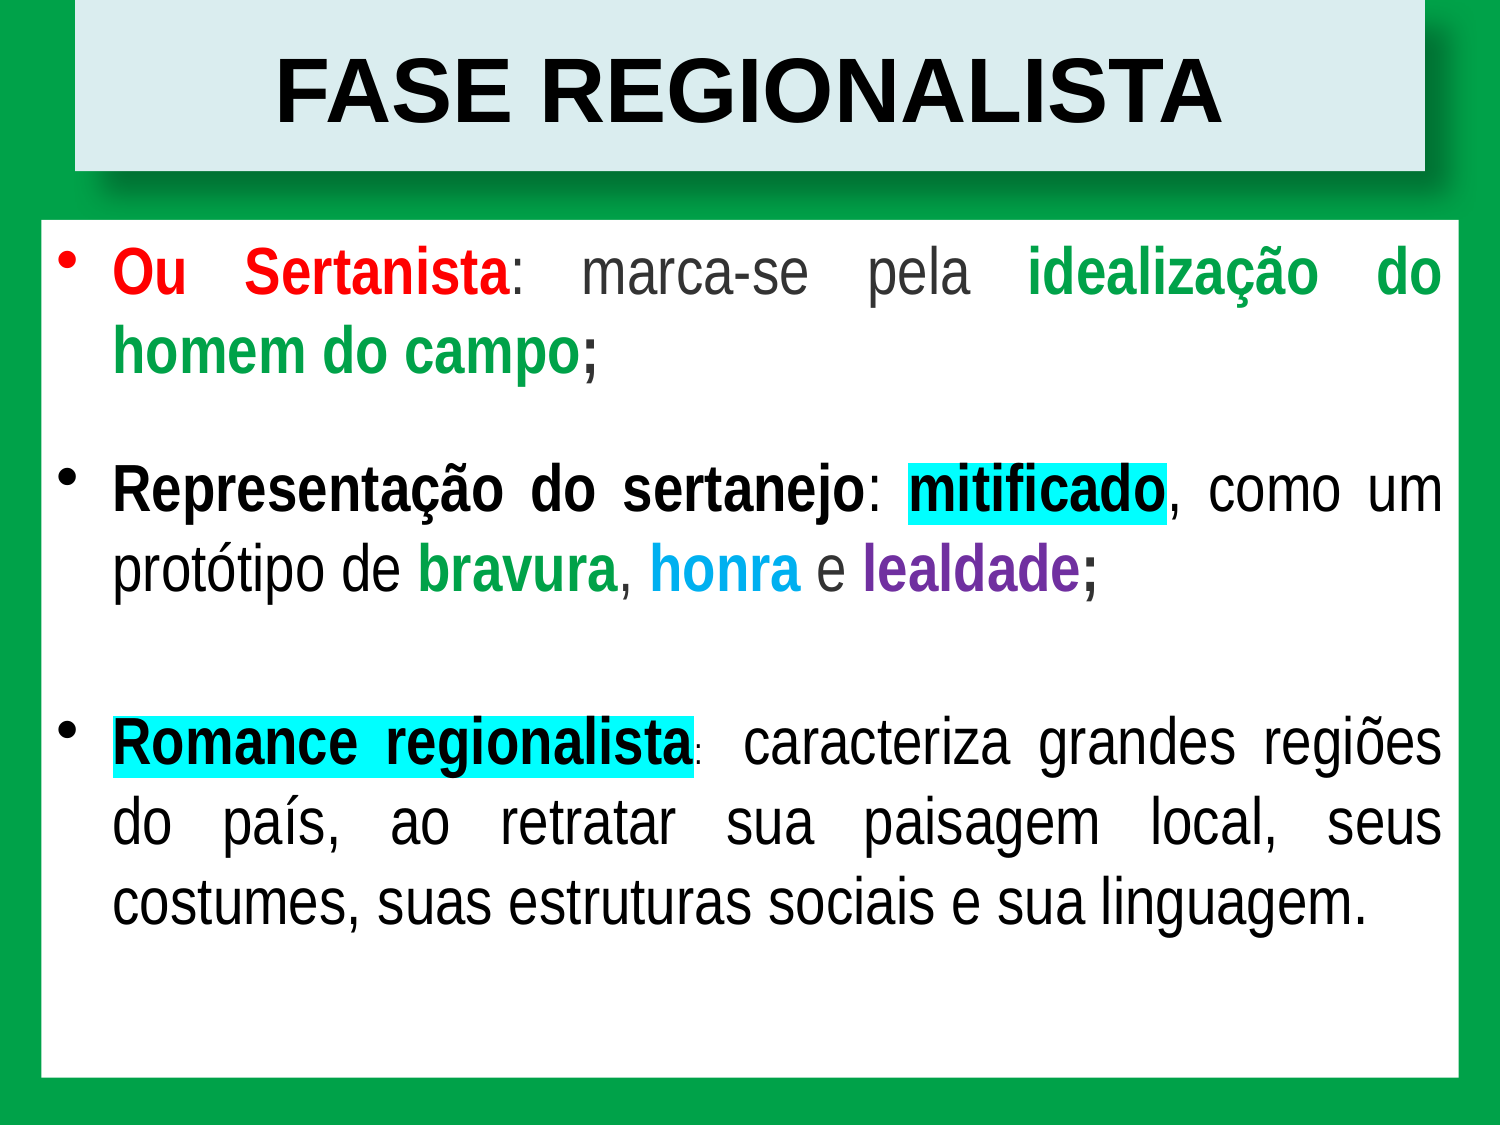

# FASE REGIONALISTA
Ou Sertanista: marca-se pela idealização do homem do campo;

Representação do sertanejo: mitificado, como um protótipo de bravura, honra e lealdade;

Romance regionalista:  caracteriza grandes regiões do país, ao retratar sua paisagem local, seus costumes, suas estruturas sociais e sua linguagem.